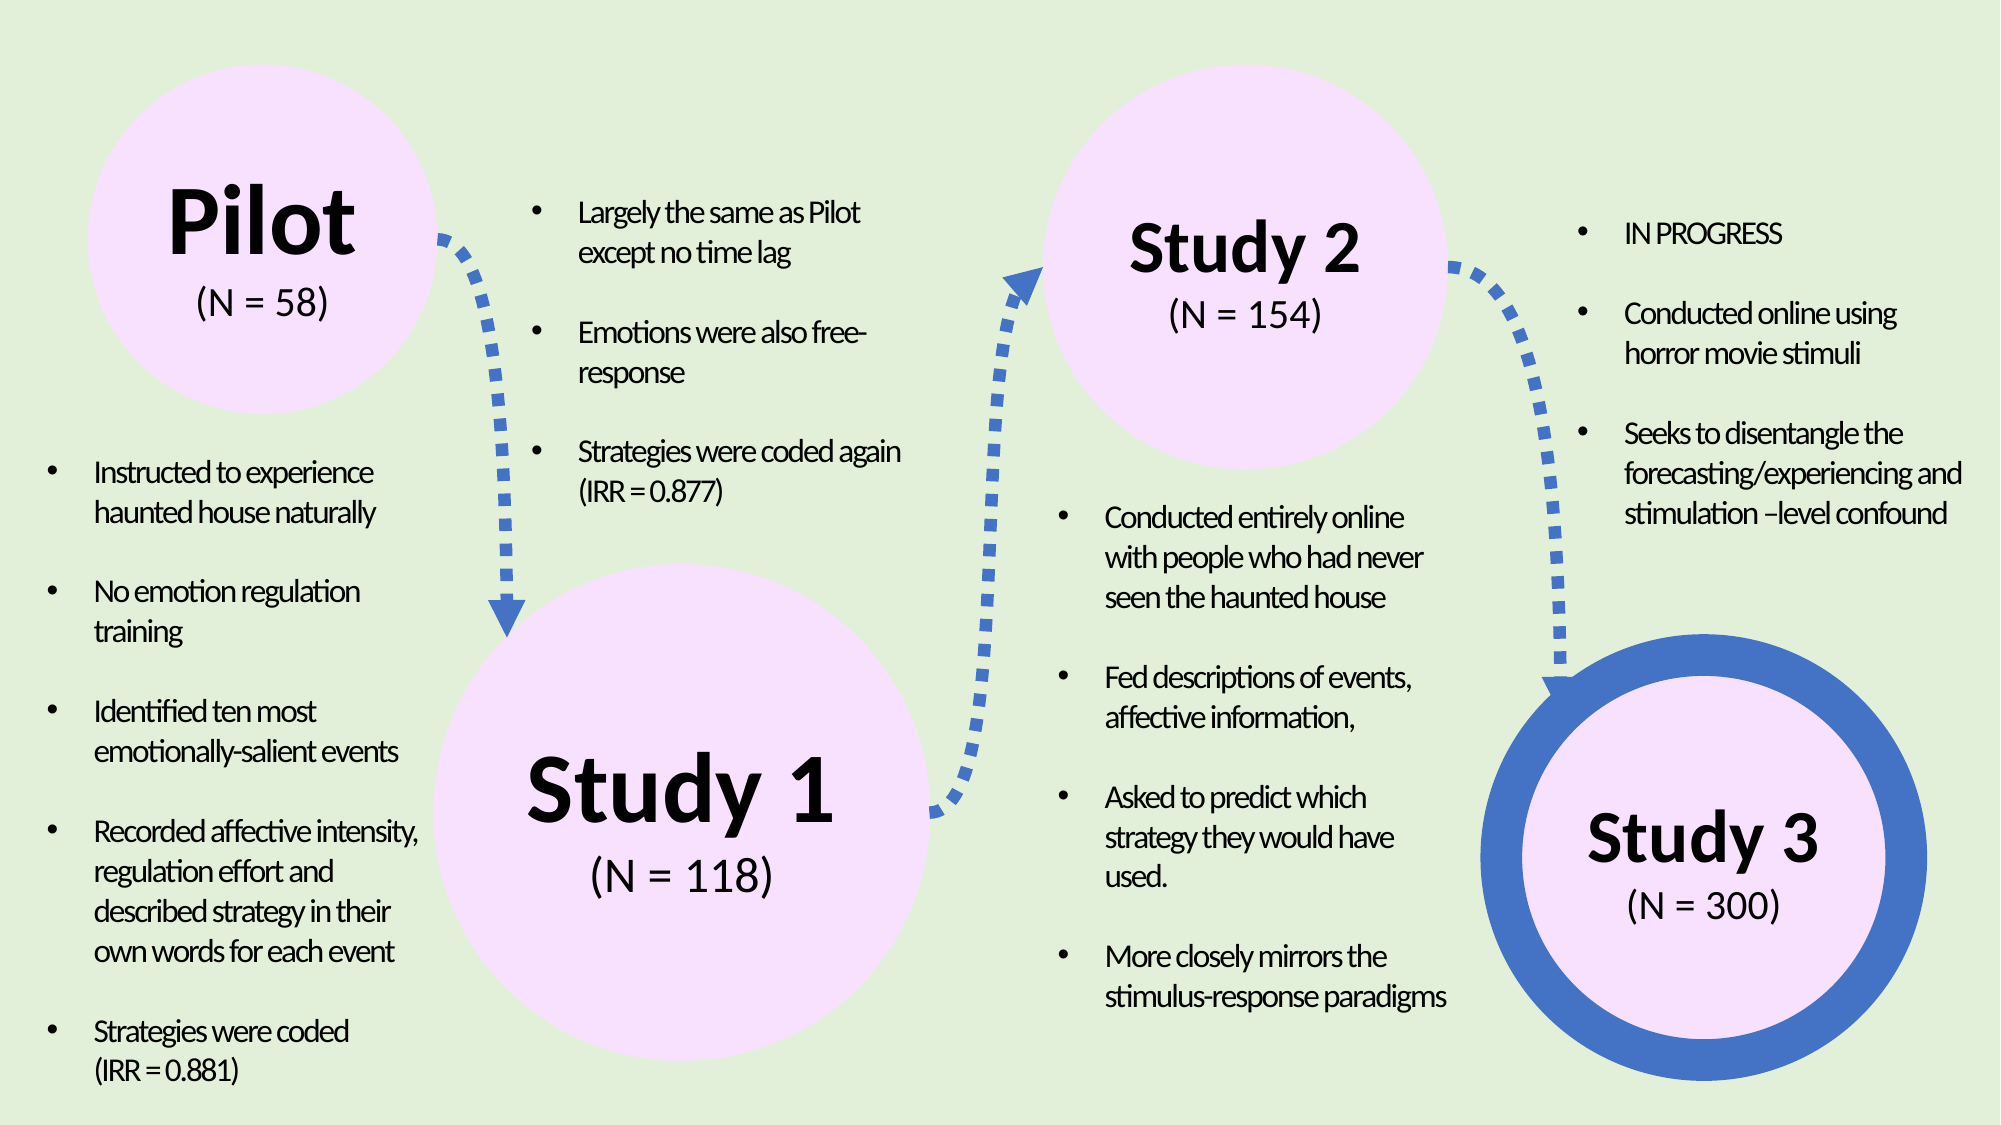

Pilot
(N = 58)
Study 2
(N = 154)
Largely the same as Pilot except no time lag

Emotions were also free-response

Strategies were coded again
(IRR = 0.877)

IN PROGRESS

Conducted online using horror movie stimuli

Seeks to disentangle the forecasting/experiencing and stimulation –level confound

Instructed to experience
haunted house naturally
No emotion regulation training

Identified ten most emotionally-salient events

Recorded affective intensity, regulation effort and  described strategy in their own words for each event

Strategies were coded
(IRR = 0.881)

Conducted entirely online with people who had never seen the haunted house

Fed descriptions of events, affective information,

Asked to predict which strategy they would have used.

More closely mirrors the stimulus-response paradigms

Study 1
(N = 118)
Study 3
(N = 300)